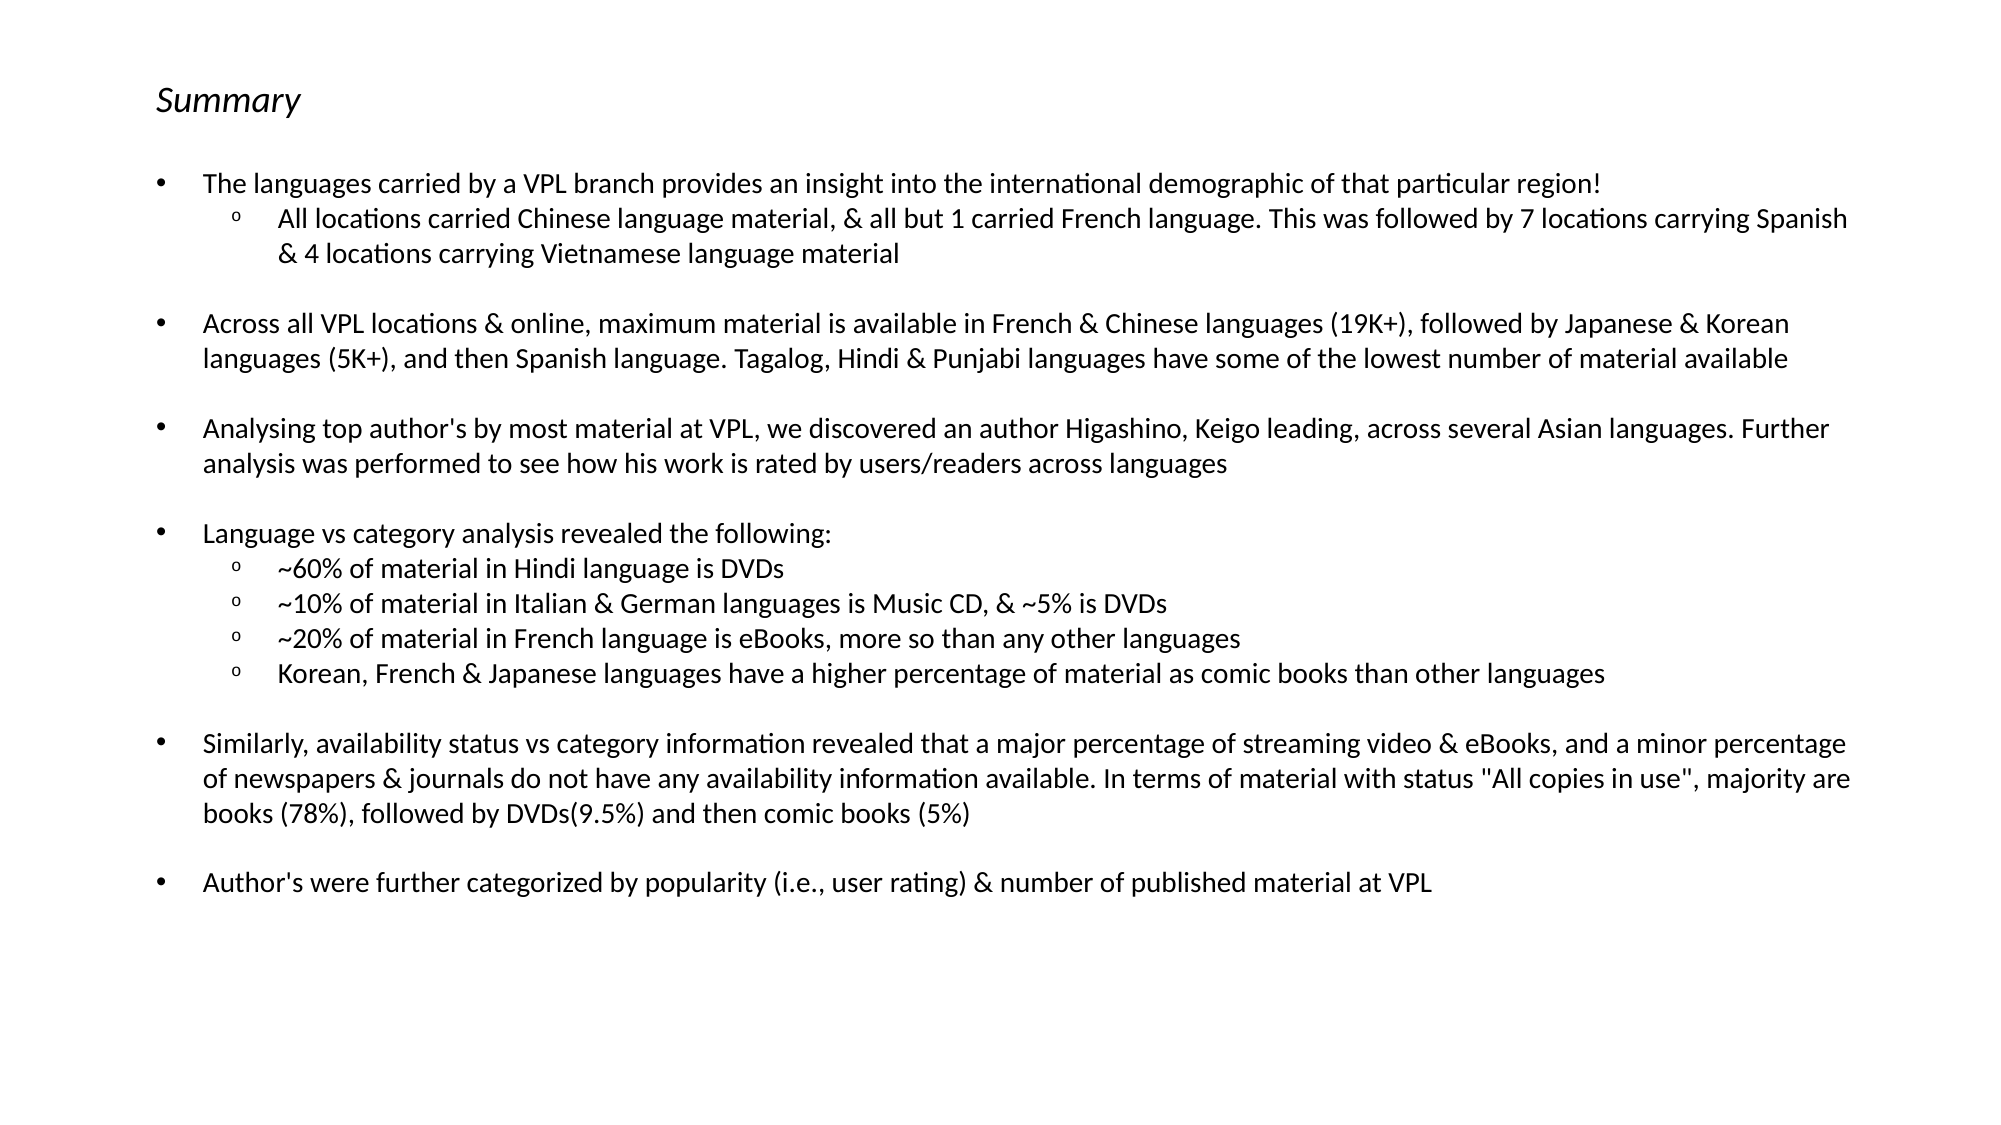

Summary

The languages carried by a VPL branch provides an insight into the international demographic of that particular region!
All locations carried Chinese language material, & all but 1 carried French language. This was followed by 7 locations carrying Spanish & 4 locations carrying Vietnamese language material

Across all VPL locations & online, maximum material is available in French & Chinese languages (19K+), followed by Japanese & Korean languages (5K+), and then Spanish language. Tagalog, Hindi & Punjabi languages have some of the lowest number of material available

Analysing top author's by most material at VPL, we discovered an author Higashino, Keigo leading, across several Asian languages. Further analysis was performed to see how his work is rated by users/readers across languages

Language vs category analysis revealed the following:
~60% of material in Hindi language is DVDs
~10% of material in Italian & German languages is Music CD, & ~5% is DVDs
~20% of material in French language is eBooks, more so than any other languages
Korean, French & Japanese languages have a higher percentage of material as comic books than other languages

Similarly, availability status vs category information revealed that a major percentage of streaming video & eBooks, and a minor percentage of newspapers & journals do not have any availability information available. In terms of material with status "All copies in use", majority are books (78%), followed by DVDs(9.5%) and then comic books (5%)

Author's were further categorized by popularity (i.e., user rating) & number of published material at VPL